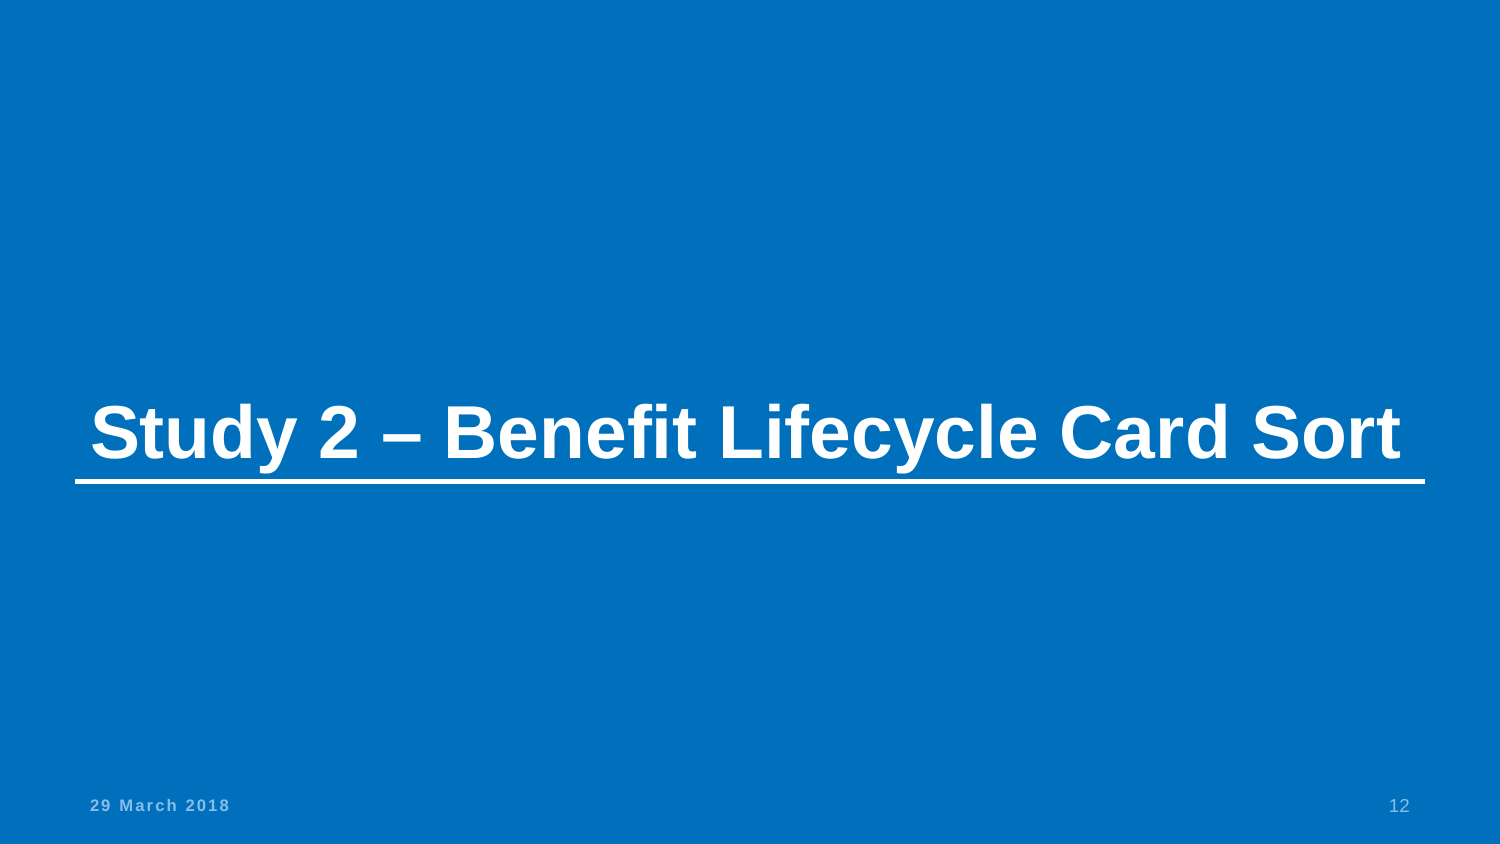

# Study 2 – Benefit Lifecycle Card Sort
29 March 2018

12